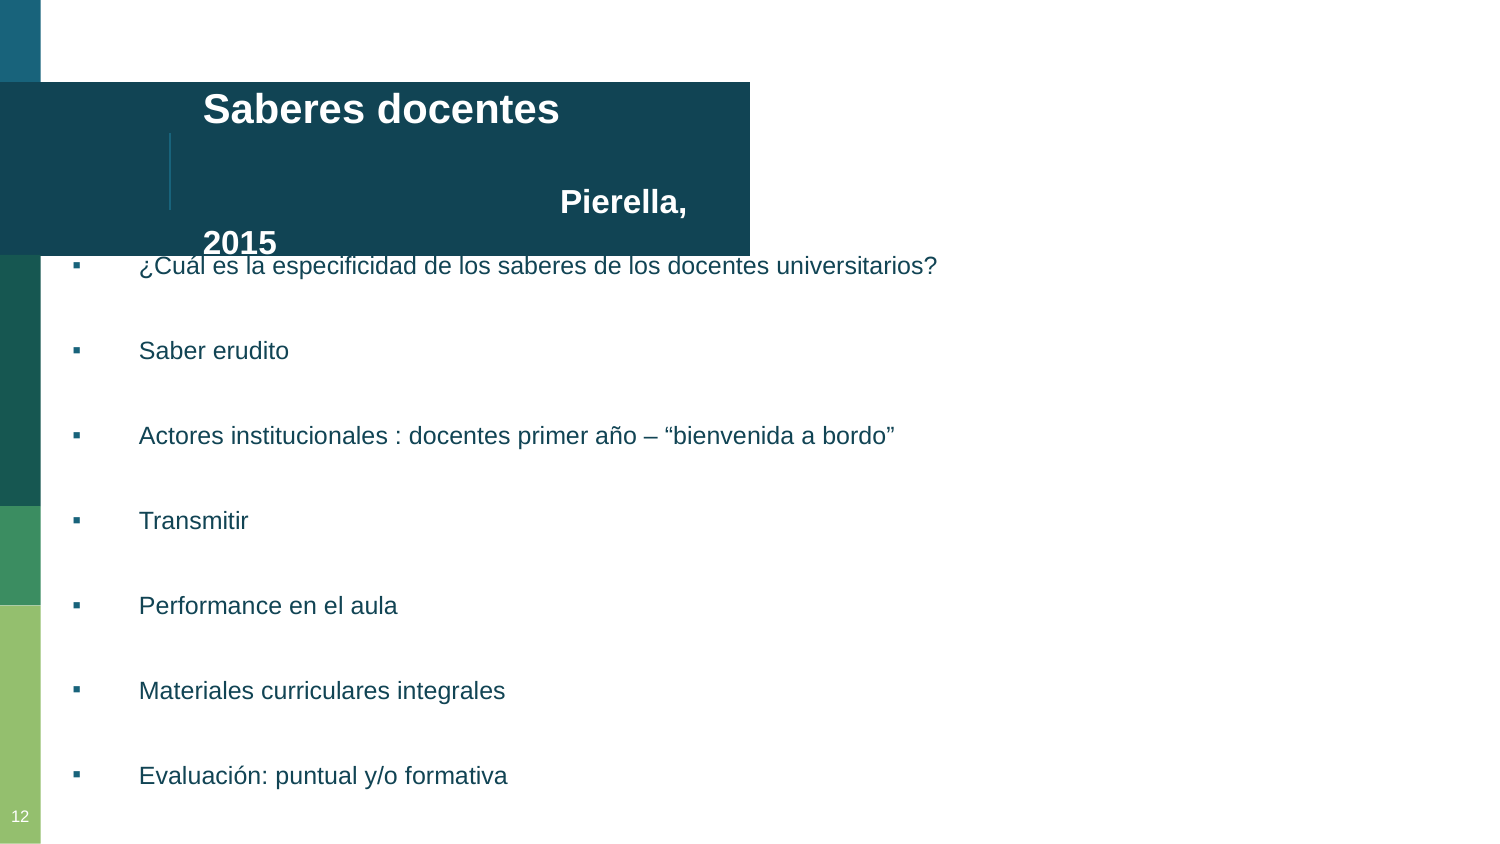

# Saberes docentes Pierella, 2015
¿Cuál es la especificidad de los saberes de los docentes universitarios?

Saber erudito

Actores institucionales : docentes primer año – “bienvenida a bordo”

Transmitir

Performance en el aula

Materiales curriculares integrales

Evaluación: puntual y/o formativa

12